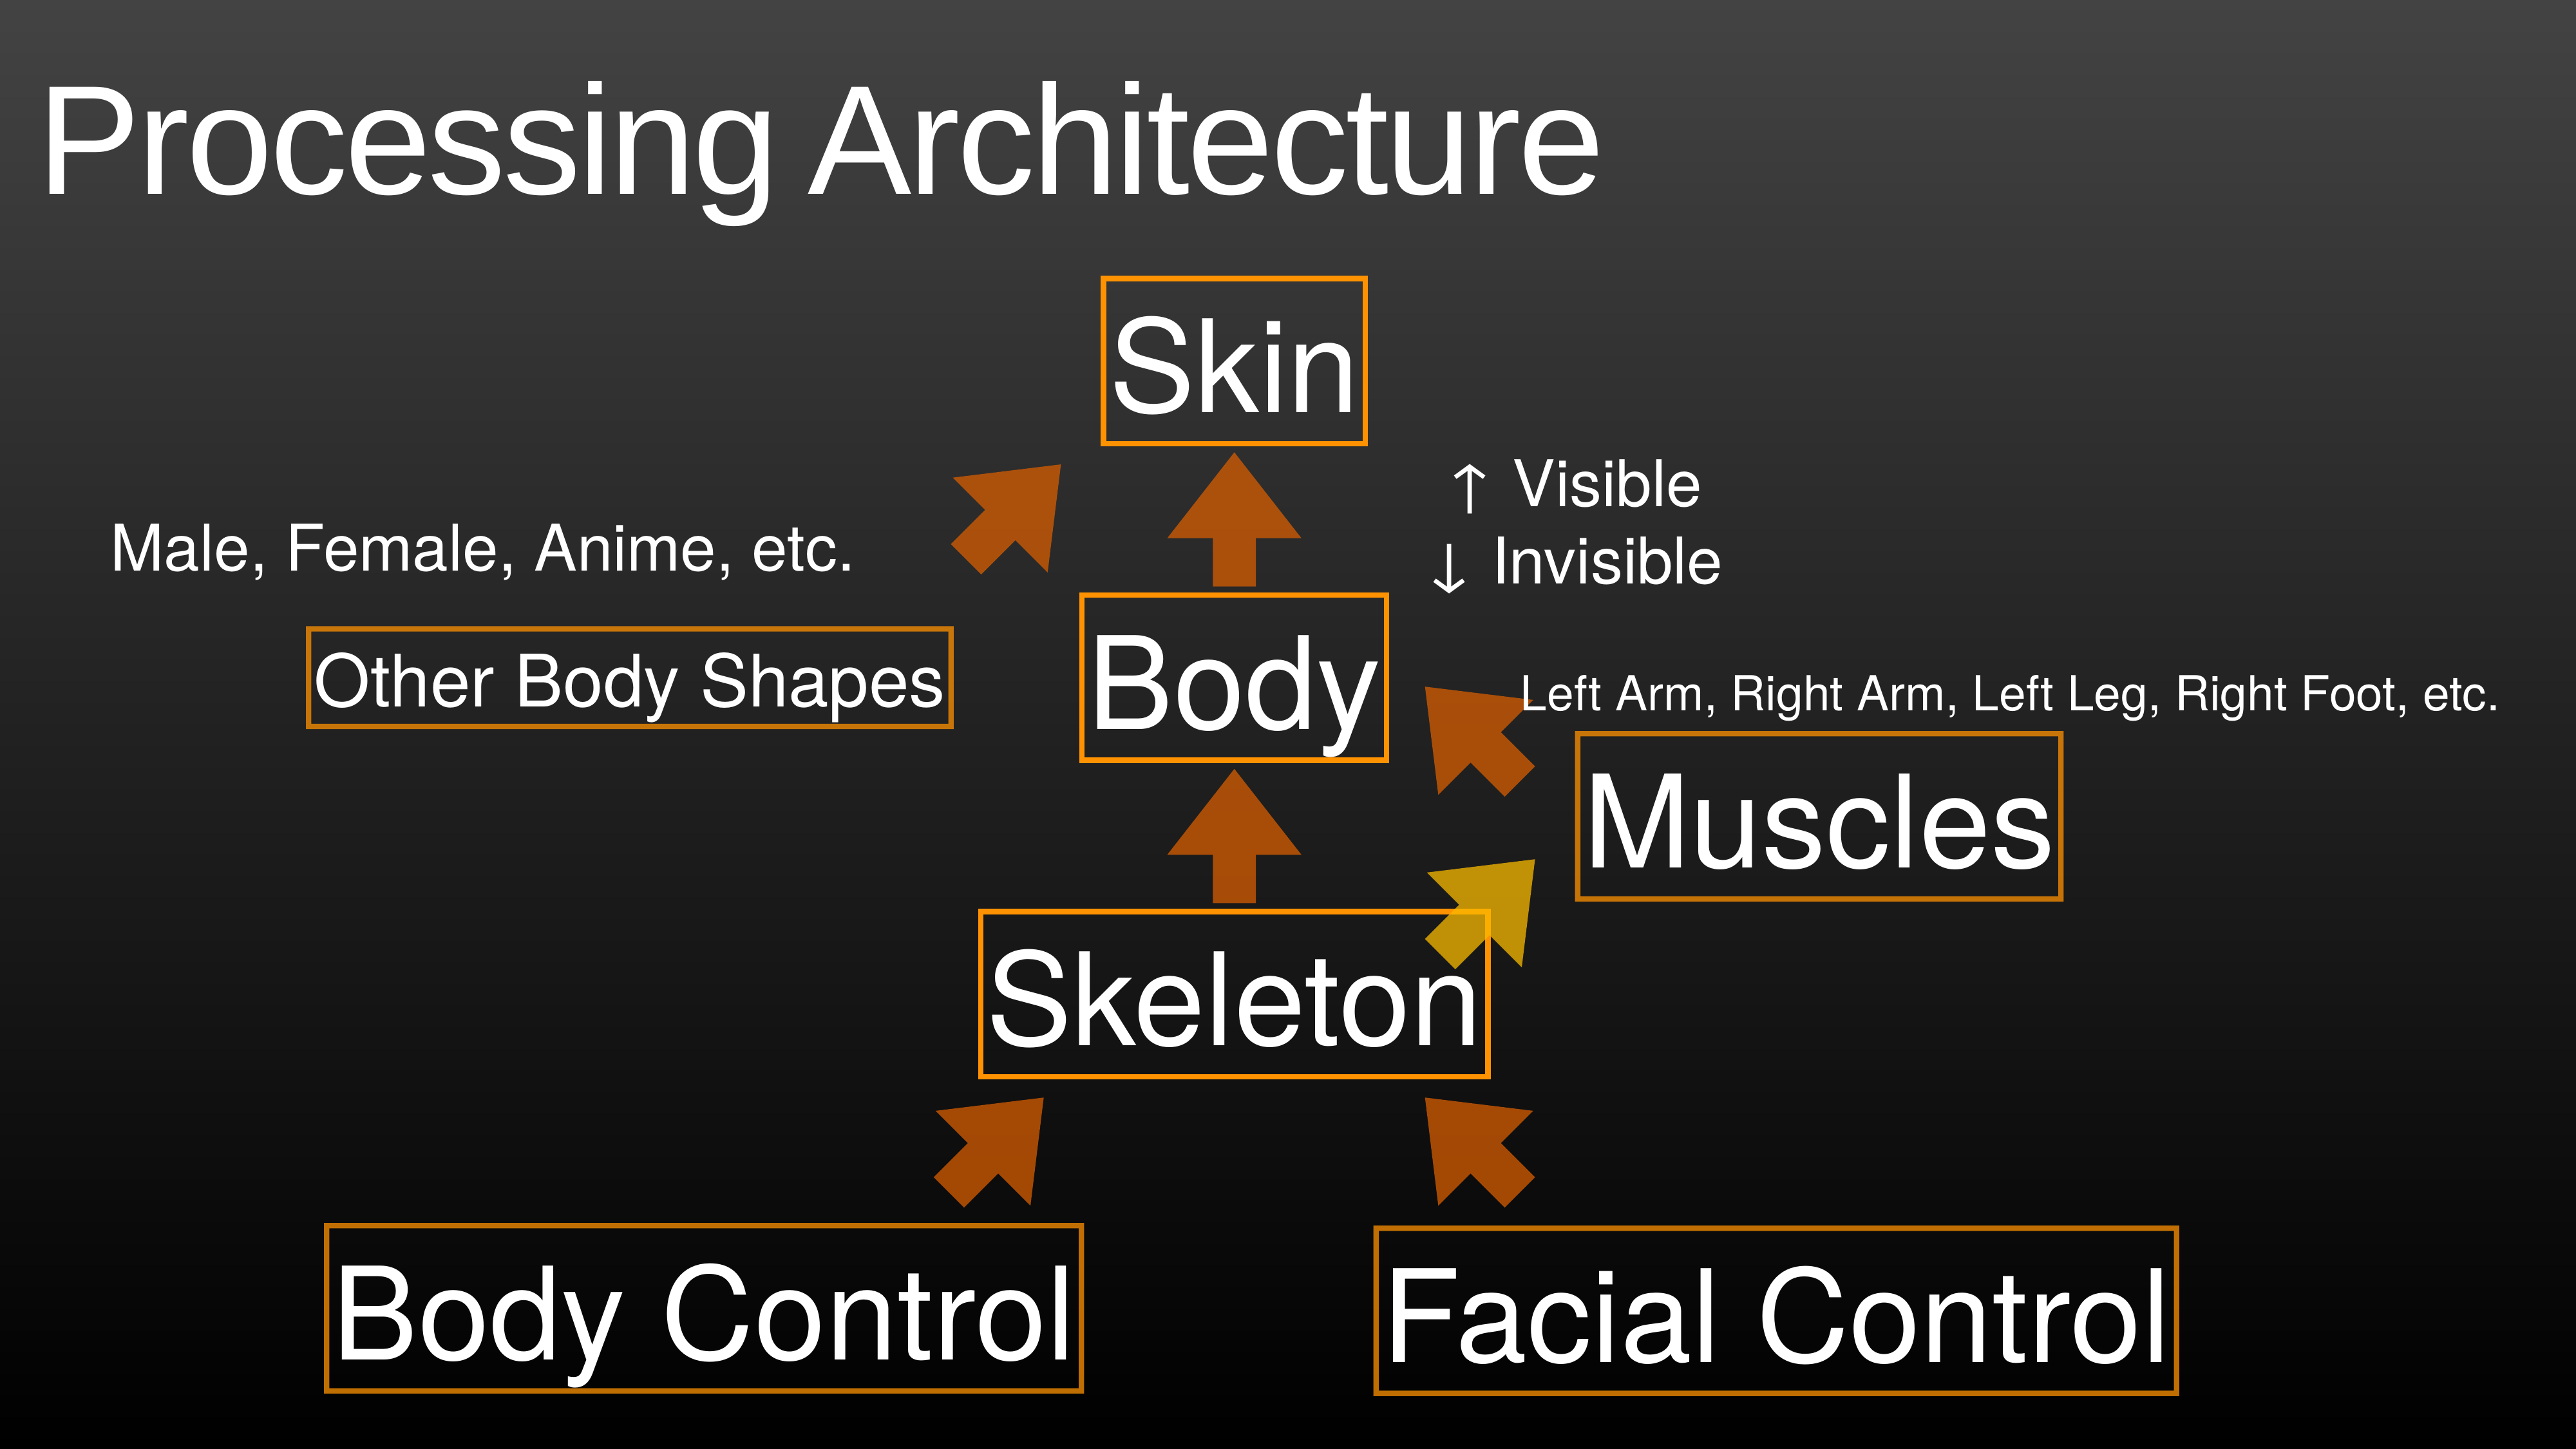

# Processing Architecture
Skin
↑ Visible
↓ Invisible

Male, Female, Anime, etc.
Body
Other Body Shapes
Left Arm, Right Arm, Left Leg, Right Foot, etc.

Muscles

Skeleton

Body Control
Facial Control